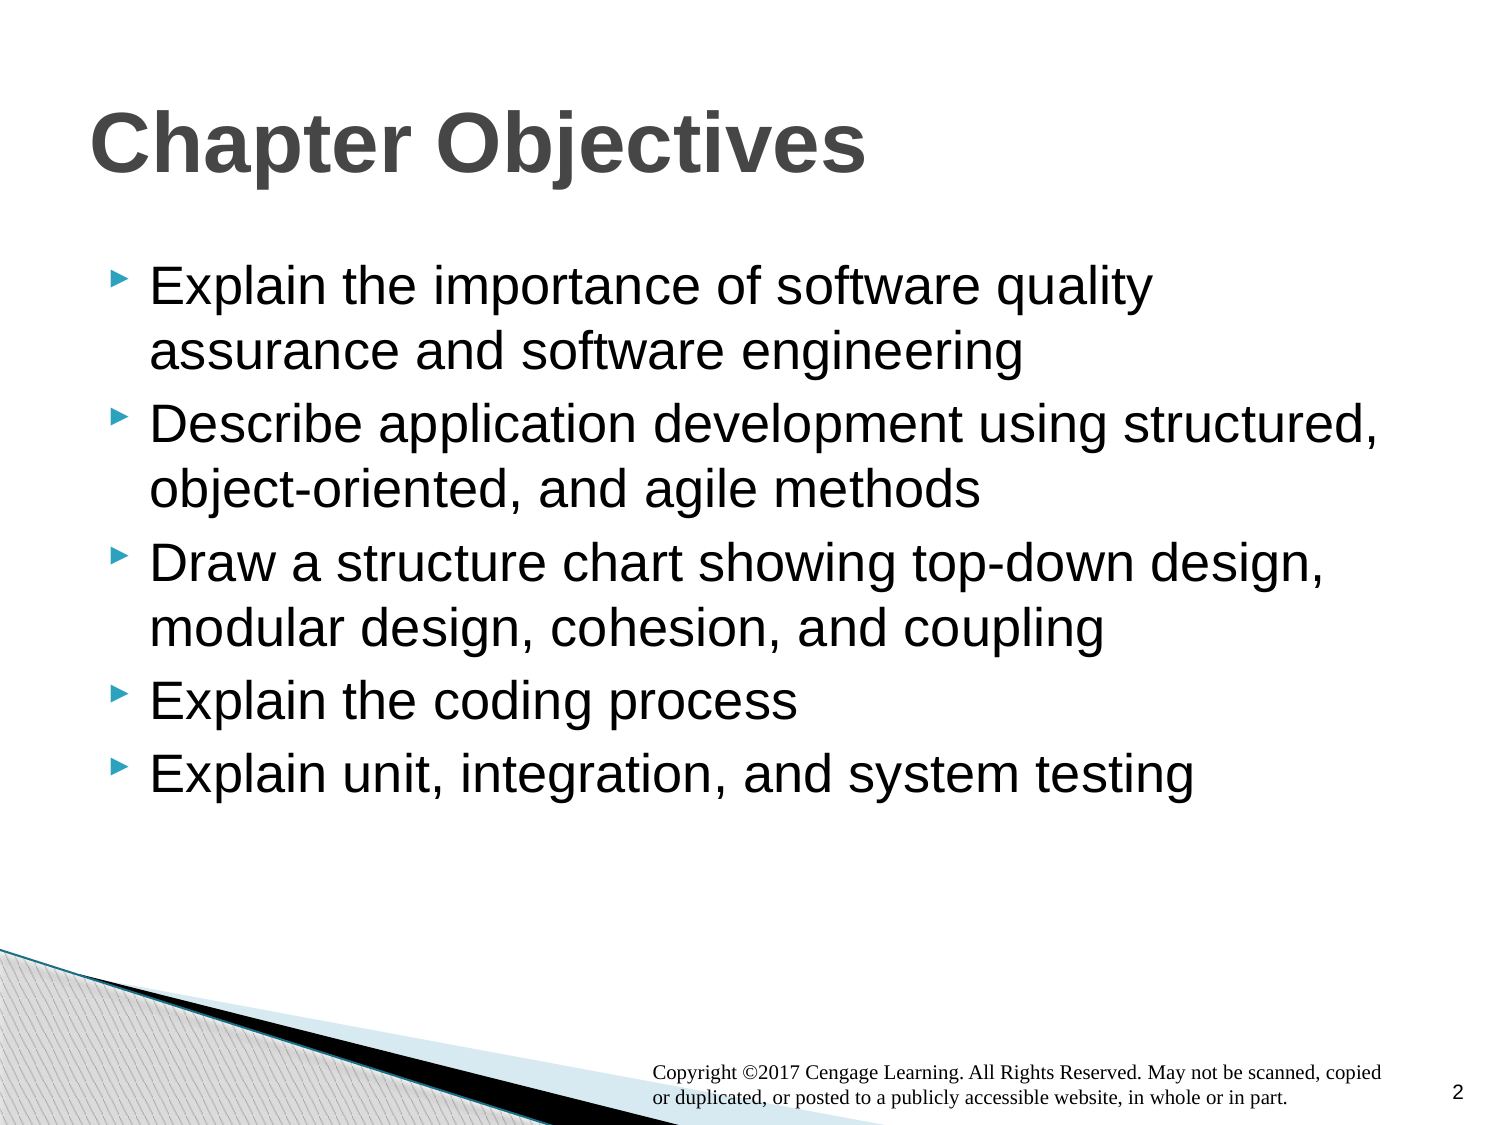

# Chapter Objectives
Explain the importance of software quality assurance and software engineering
Describe application development using structured, object-oriented, and agile methods
Draw a structure chart showing top-down design, modular design, cohesion, and coupling
Explain the coding process
Explain unit, integration, and system testing

2